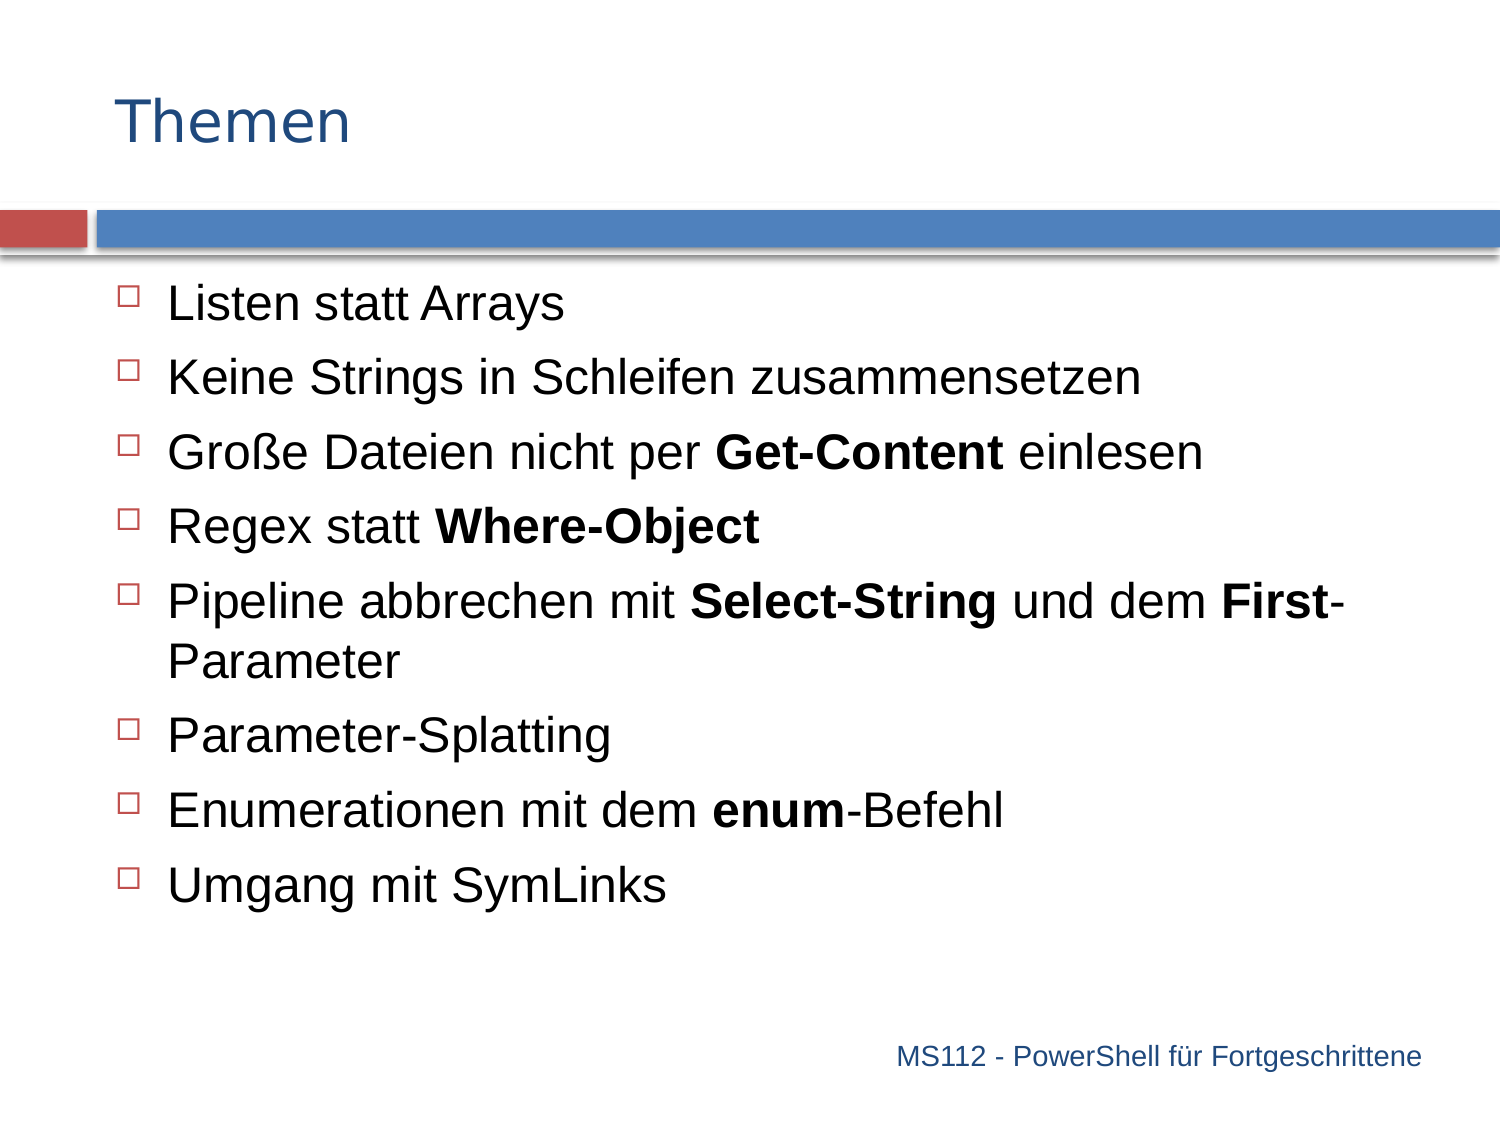

# Themen
Listen statt Arrays
Keine Strings in Schleifen zusammensetzen
Große Dateien nicht per Get-Content einlesen
Regex statt Where-Object
Pipeline abbrechen mit Select-String und dem First-Parameter
Parameter-Splatting
Enumerationen mit dem enum-Befehl
Umgang mit SymLinks

MS112 - PowerShell für Fortgeschrittene